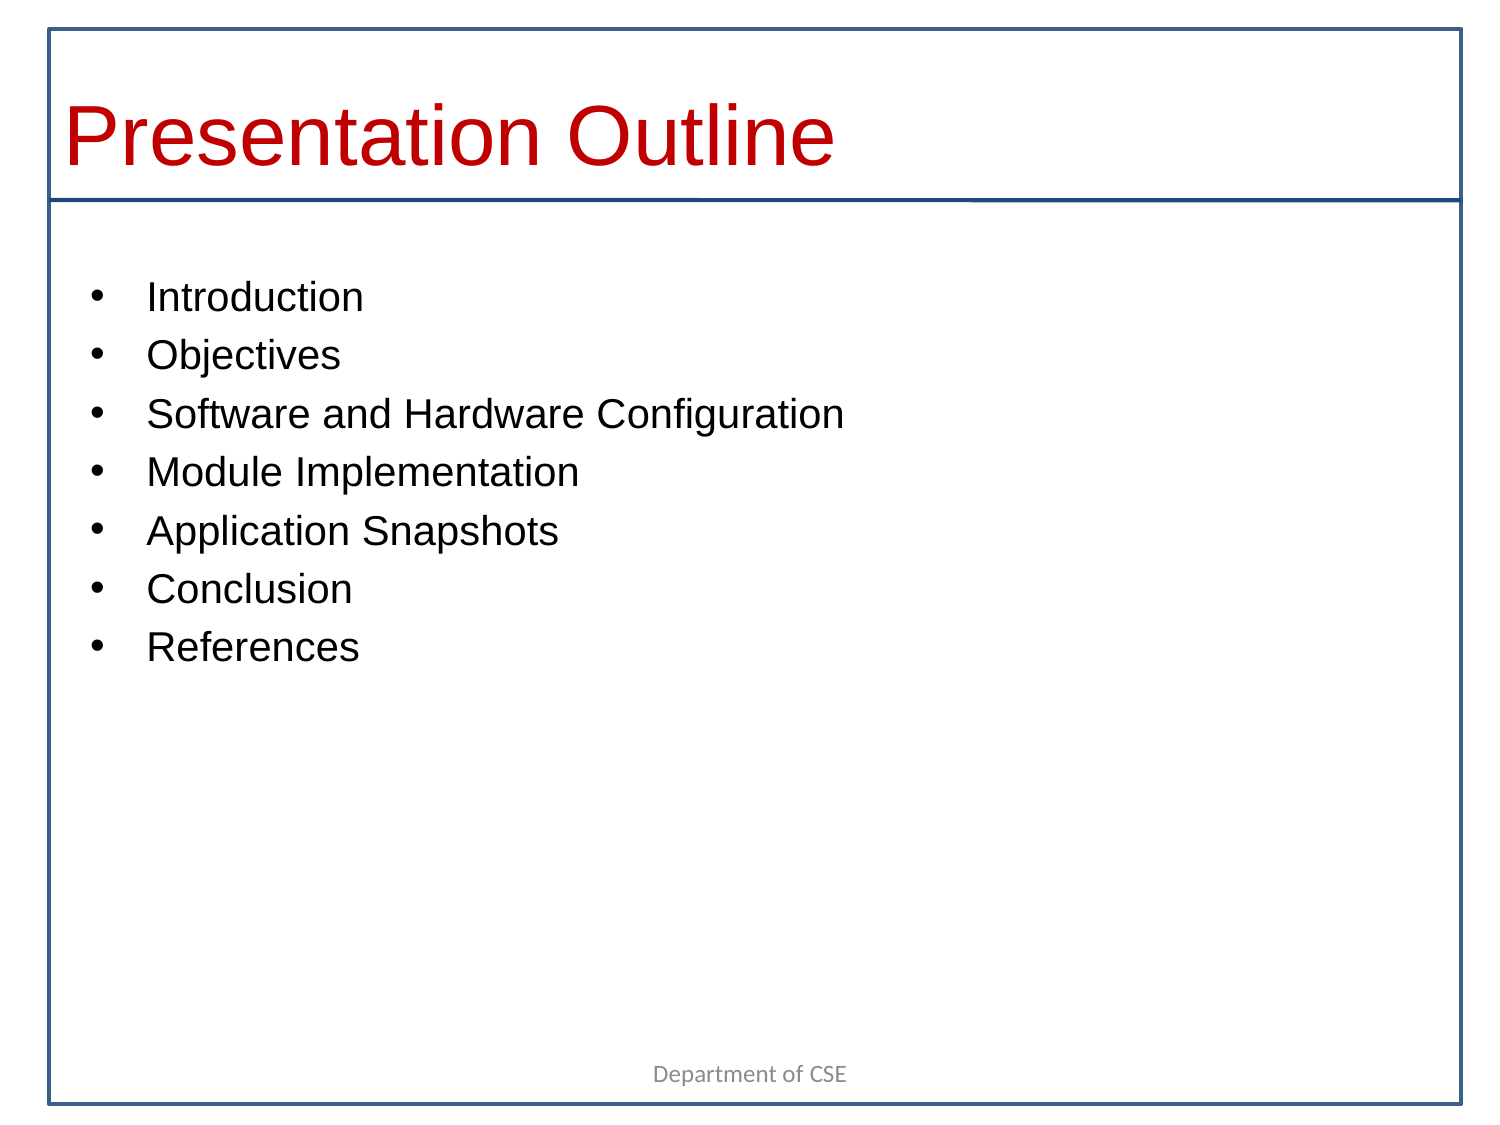

# Presentation Outline
Introduction
Objectives
Software and Hardware Configuration
Module Implementation
Application Snapshots
Conclusion
References

Department of CSE
2